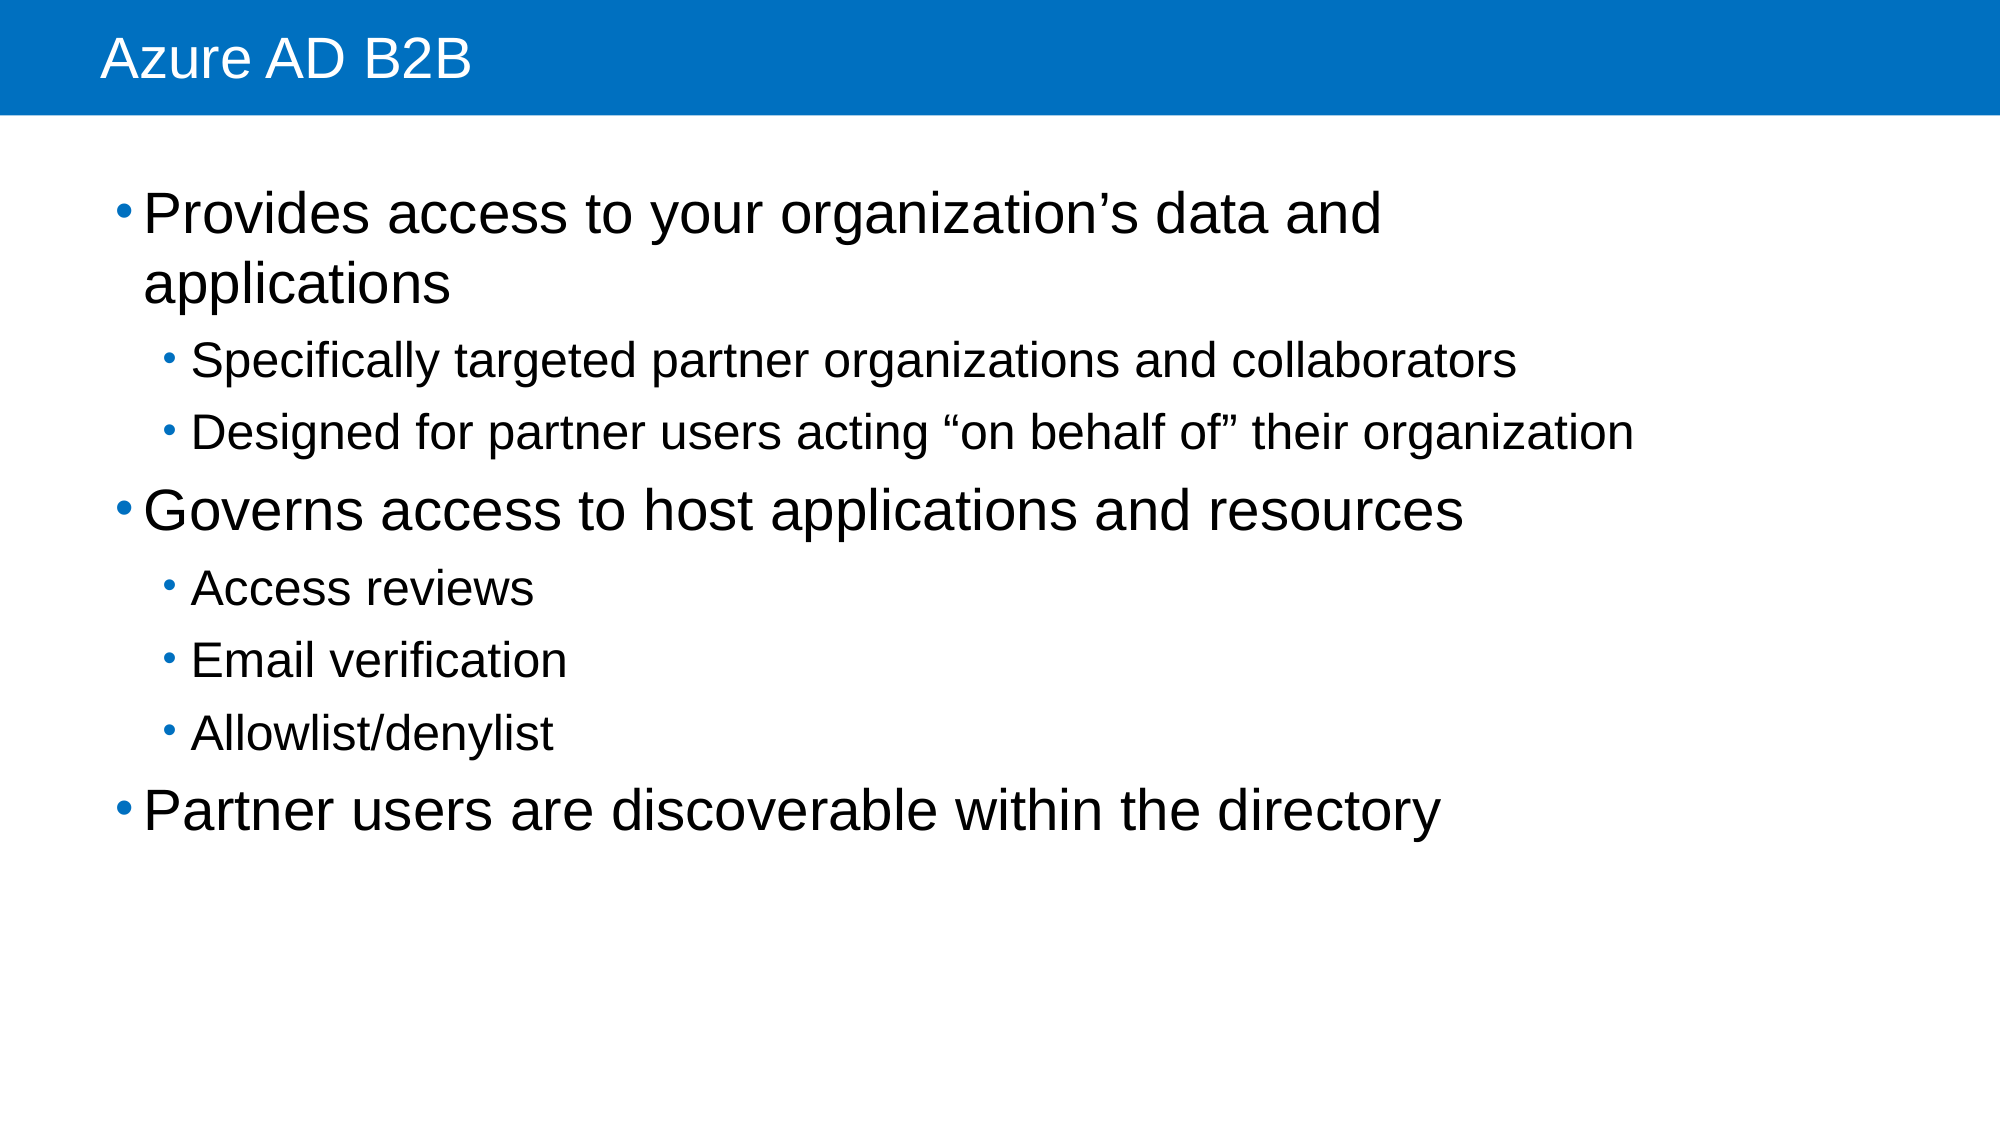

# Azure AD B2B
Provides access to your organization’s data and applications
Specifically targeted partner organizations and collaborators
Designed for partner users acting “on behalf of” their organization
Governs access to host applications and resources
Access reviews
Email verification
Allowlist/denylist
Partner users are discoverable within the directory